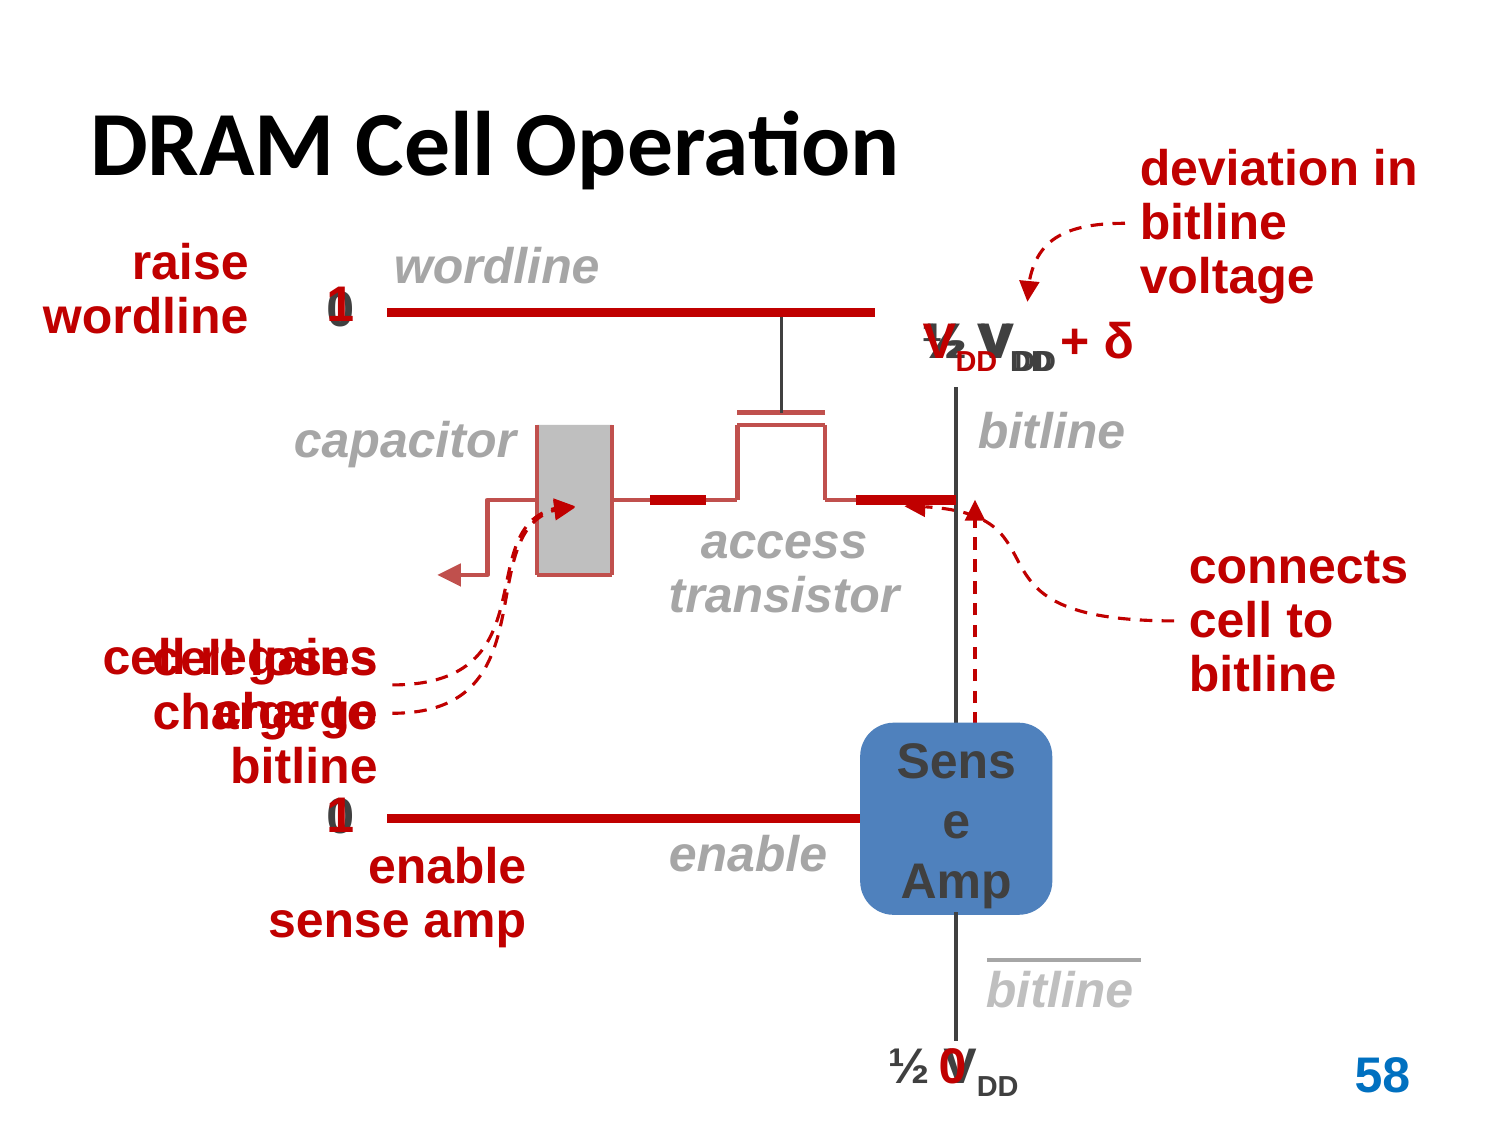

# DRAM Cell Operation
deviation in bitline voltage
wordline
raise wordline
1
0
½ VDD + δ
½ VDD
VDD
bitline
capacitor

cell regains charge
connects cell to bitline
access transistor
cell loses charge to bitline
Sense Amp
1
0
enable
enable sense amp
bitline
½ VDD
0
58